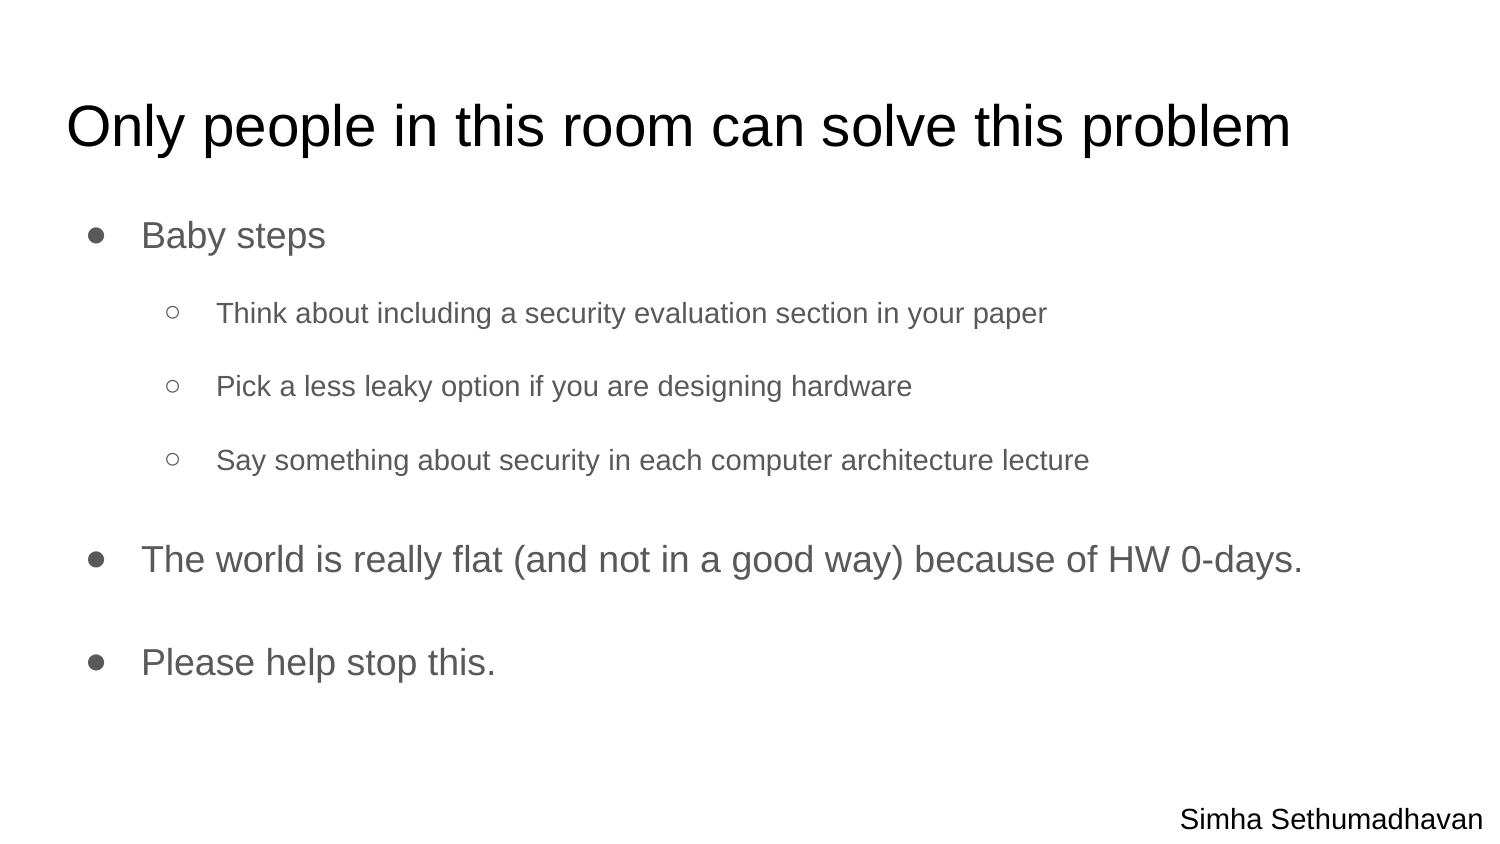

# Only people in this room can solve this problem
Baby steps
Think about including a security evaluation section in your paper
Pick a less leaky option if you are designing hardware
Say something about security in each computer architecture lecture

The world is really flat (and not in a good way) because of HW 0-days.

Please help stop this.

Simha Sethumadhavan